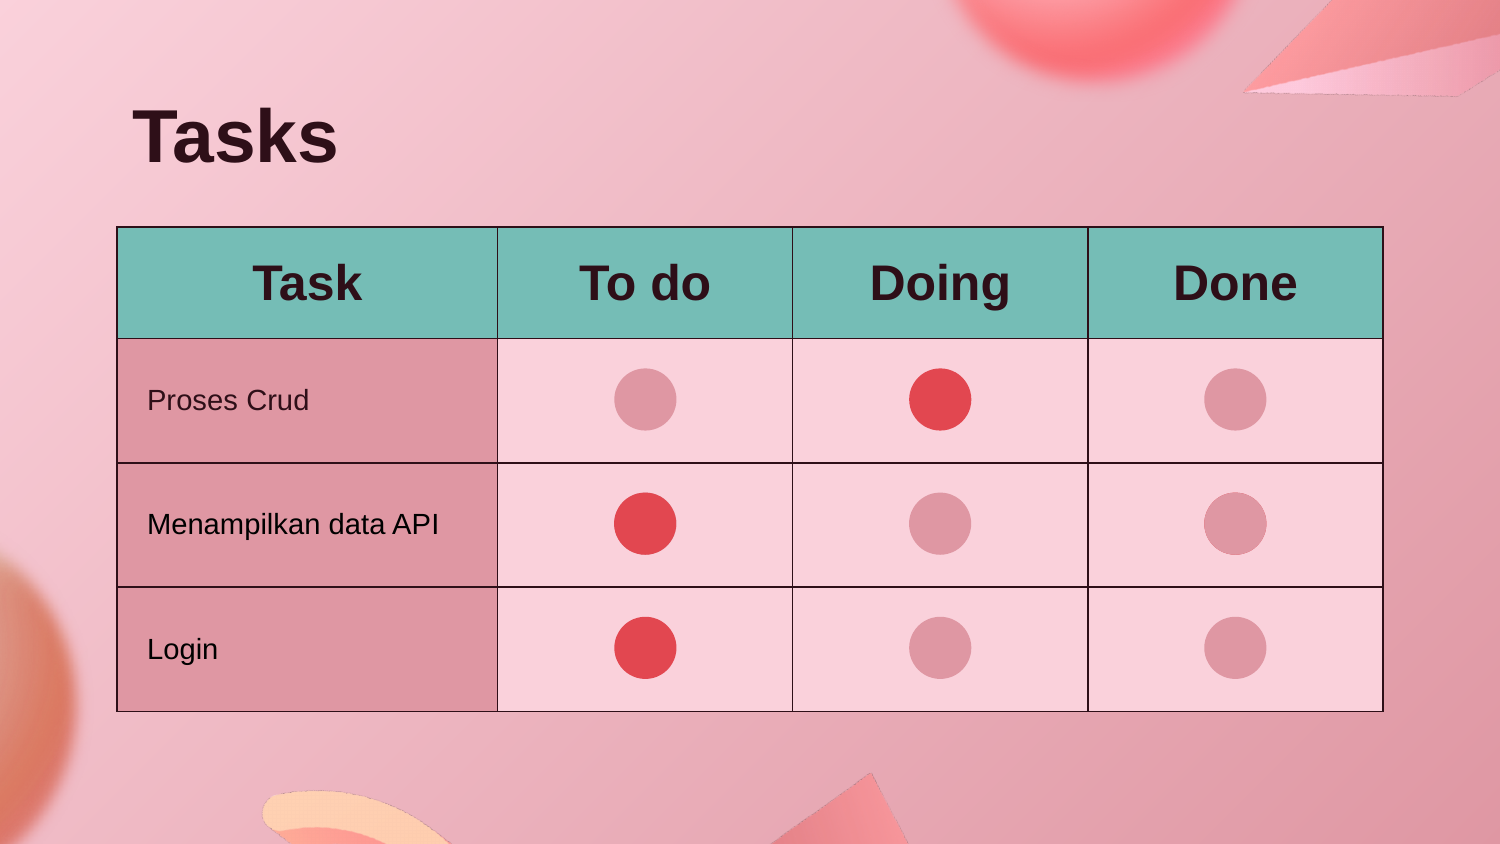

# Tasks
| Task | To do | Doing | Done |
| --- | --- | --- | --- |
| Proses Crud |  |  |  |
| Menampilkan data API |  |  |  |
| Login |  |  |  |